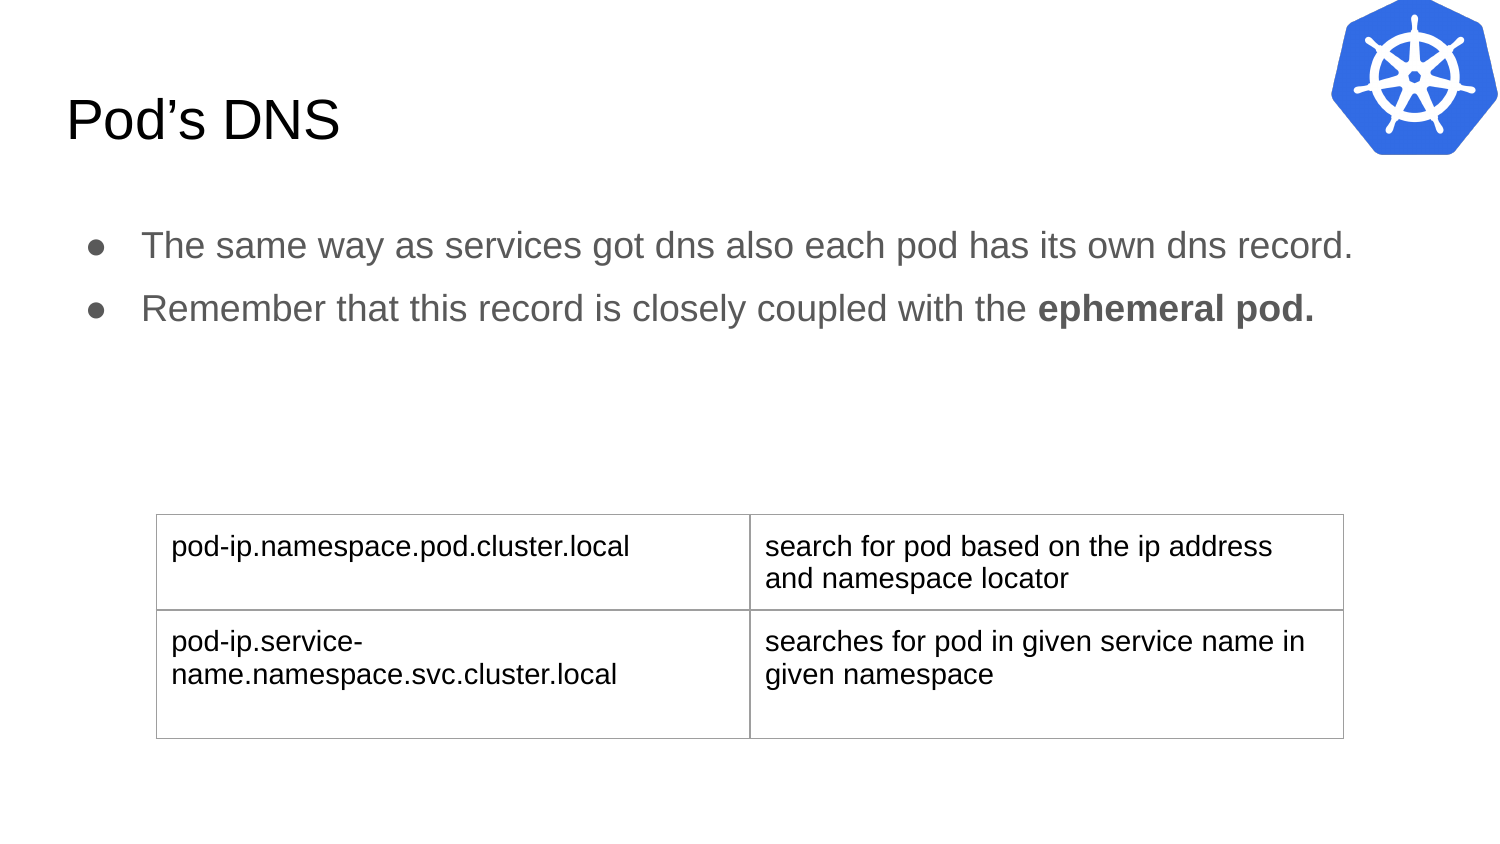

# Pod’s DNS
The same way as services got dns also each pod has its own dns record.
Remember that this record is closely coupled with the ephemeral pod.
| pod-ip.namespace.pod.cluster.local | search for pod based on the ip address and namespace locator |
| --- | --- |
| pod-ip.service-name.namespace.svc.cluster.local | searches for pod in given service name in given namespace |